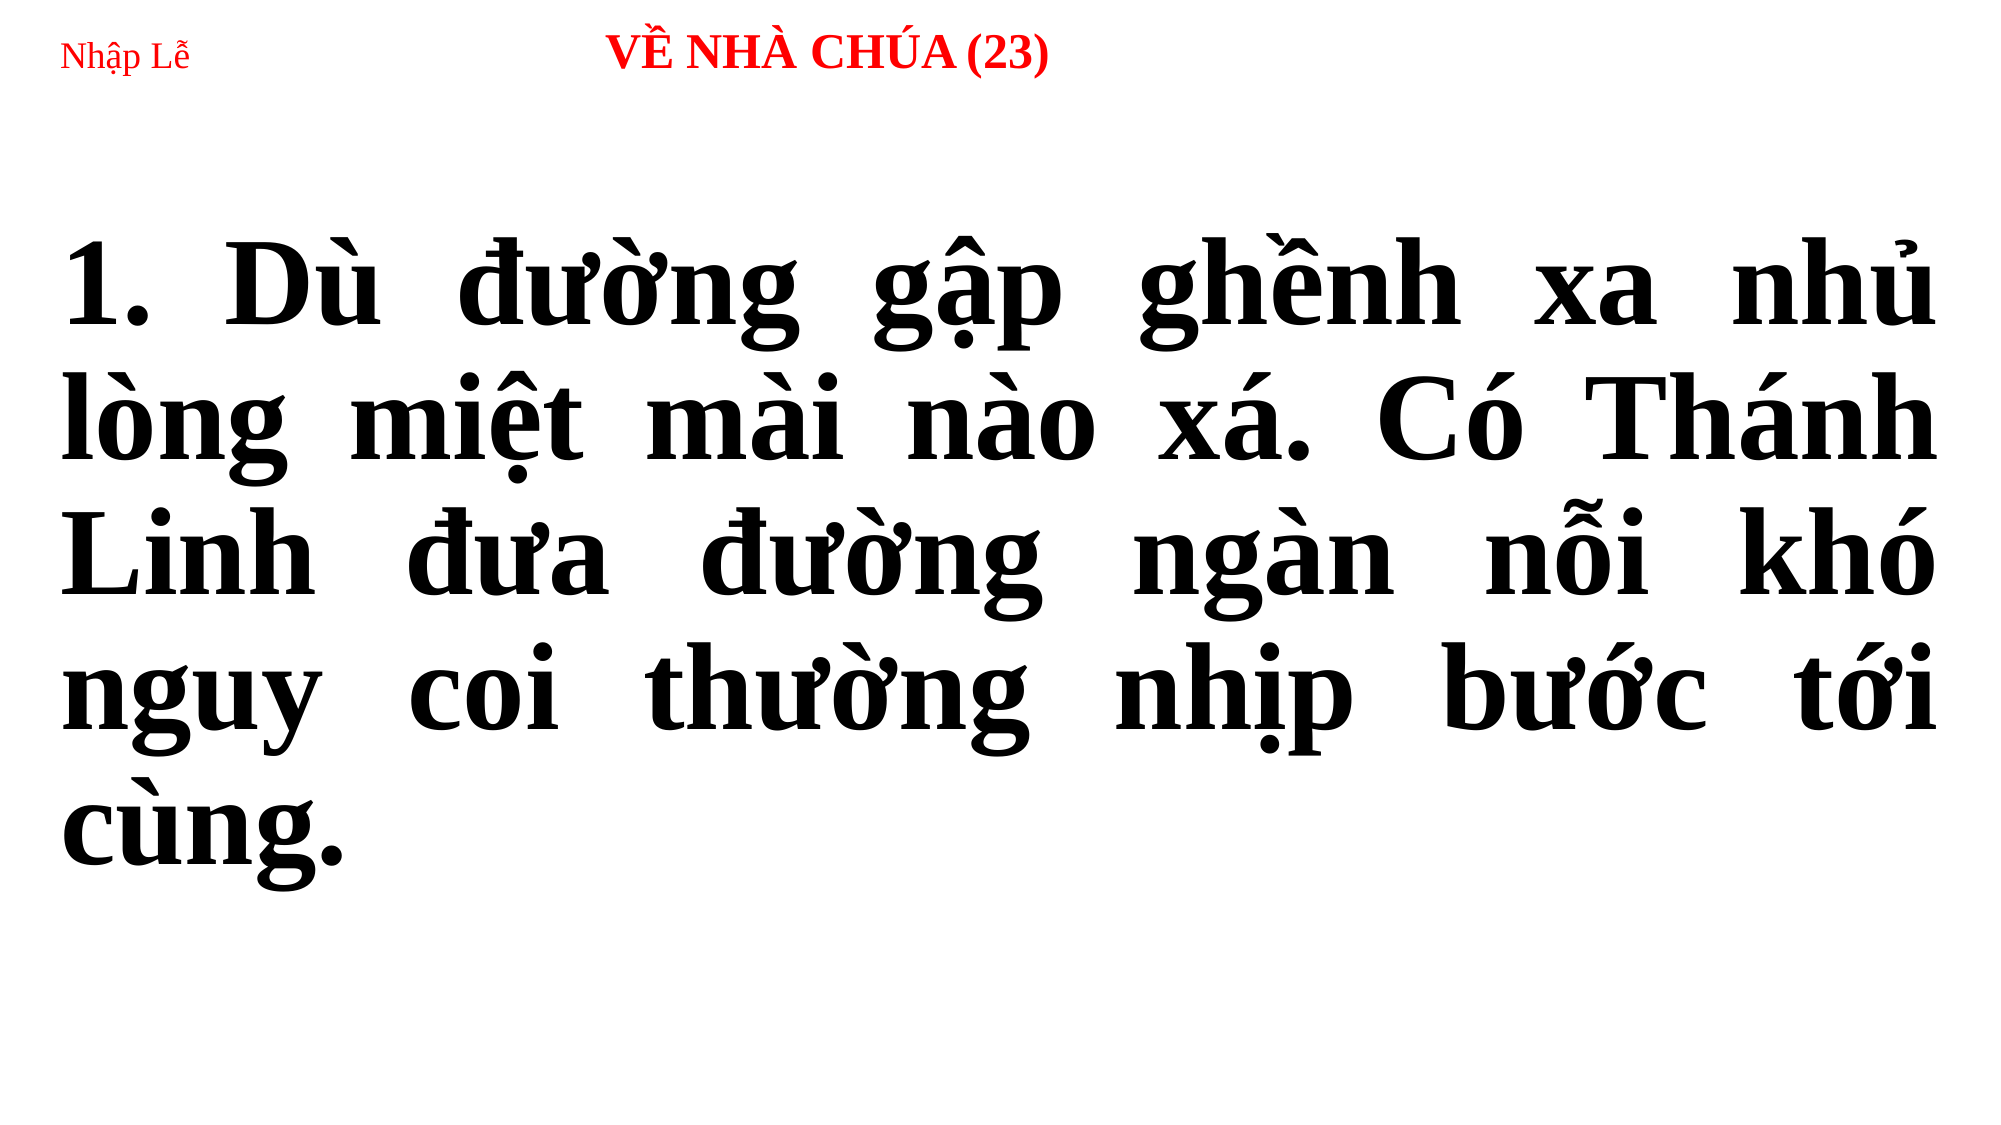

# Nhập Lễ                         	          VỀ NHÀ CHÚA (23)
1. Dù đường gập ghềnh xa nhủ lòng miệt mài nào xá. Có Thánh Linh đưa đường ngàn nỗi khó nguy coi thường nhịp bước tới cùng.